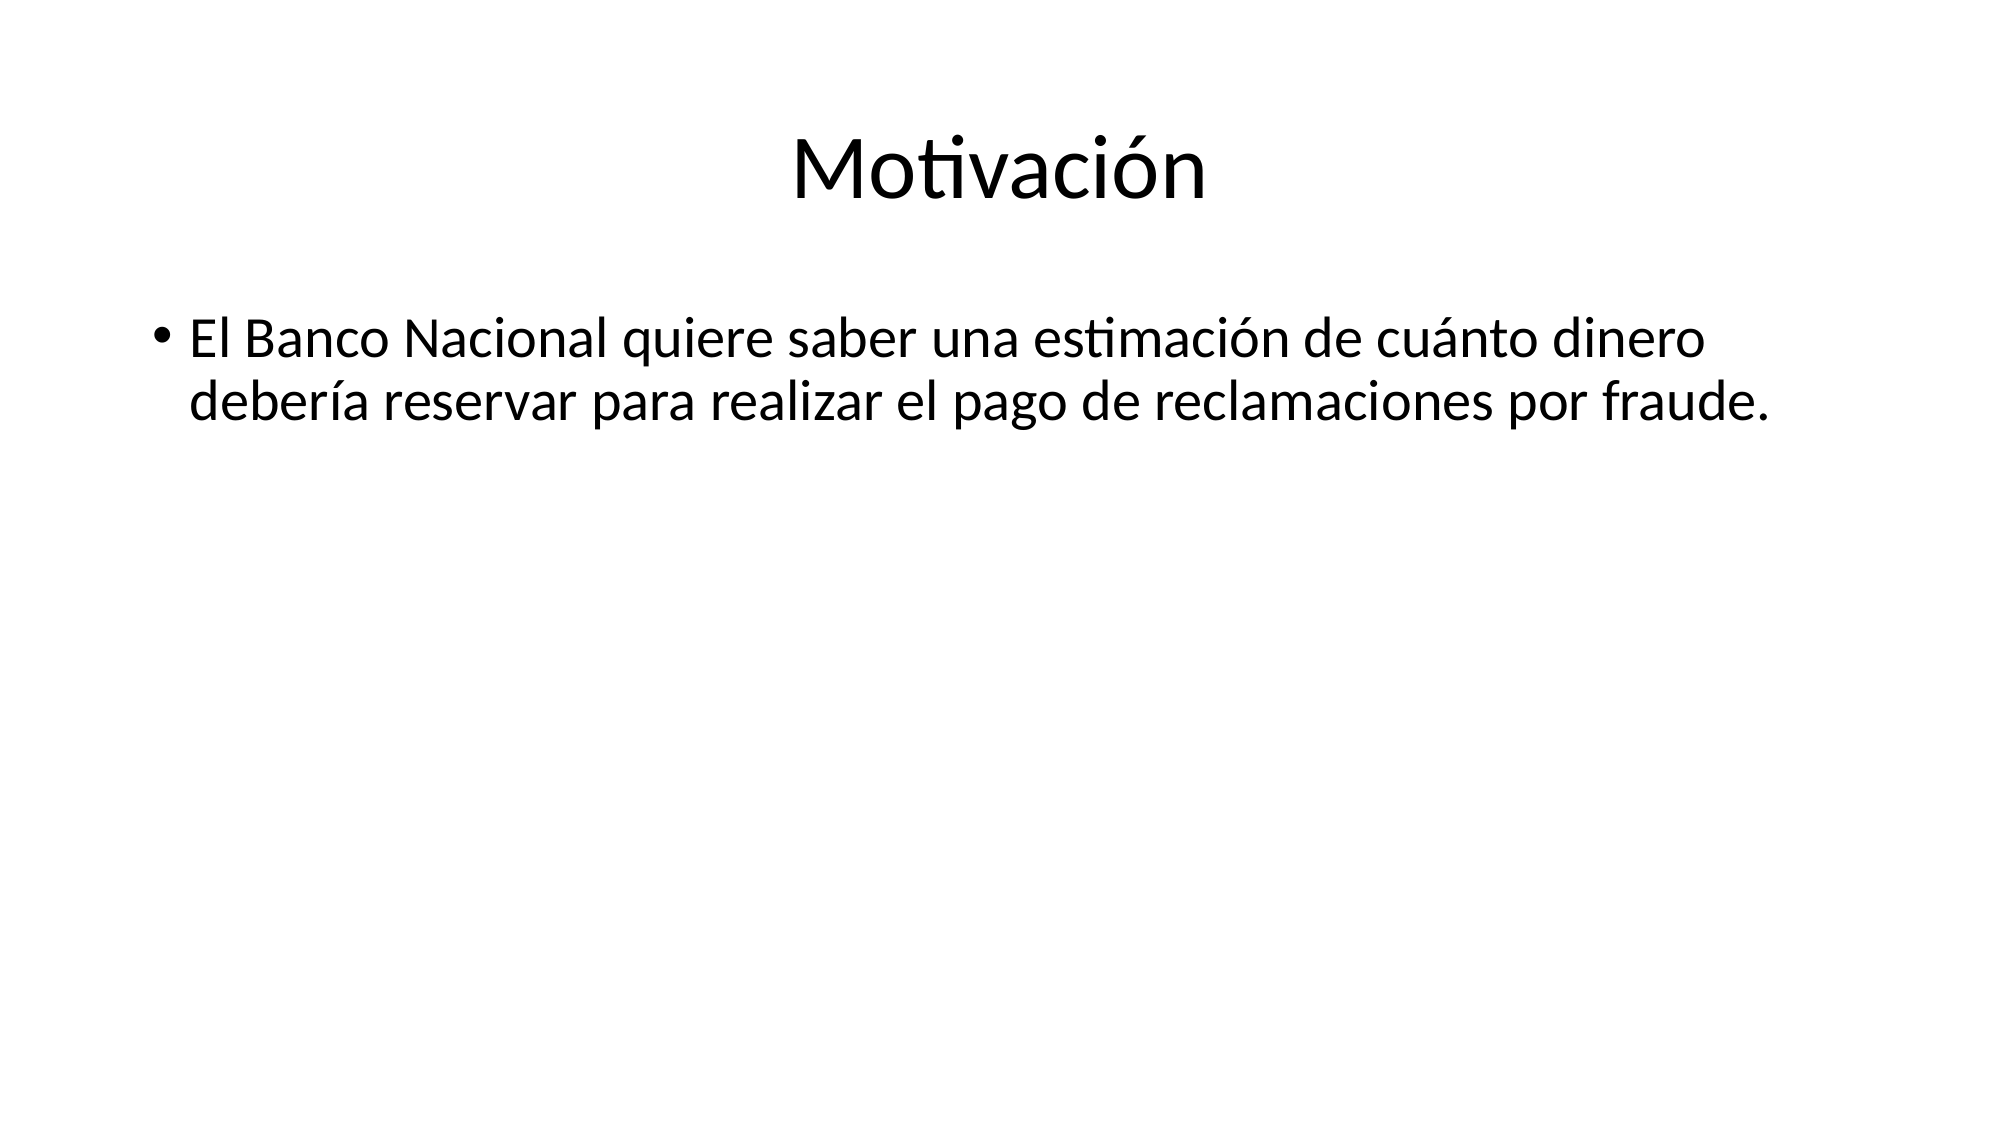

# Motivación
El Banco Nacional quiere saber una estimación de cuánto dinero debería reservar para realizar el pago de reclamaciones por fraude.